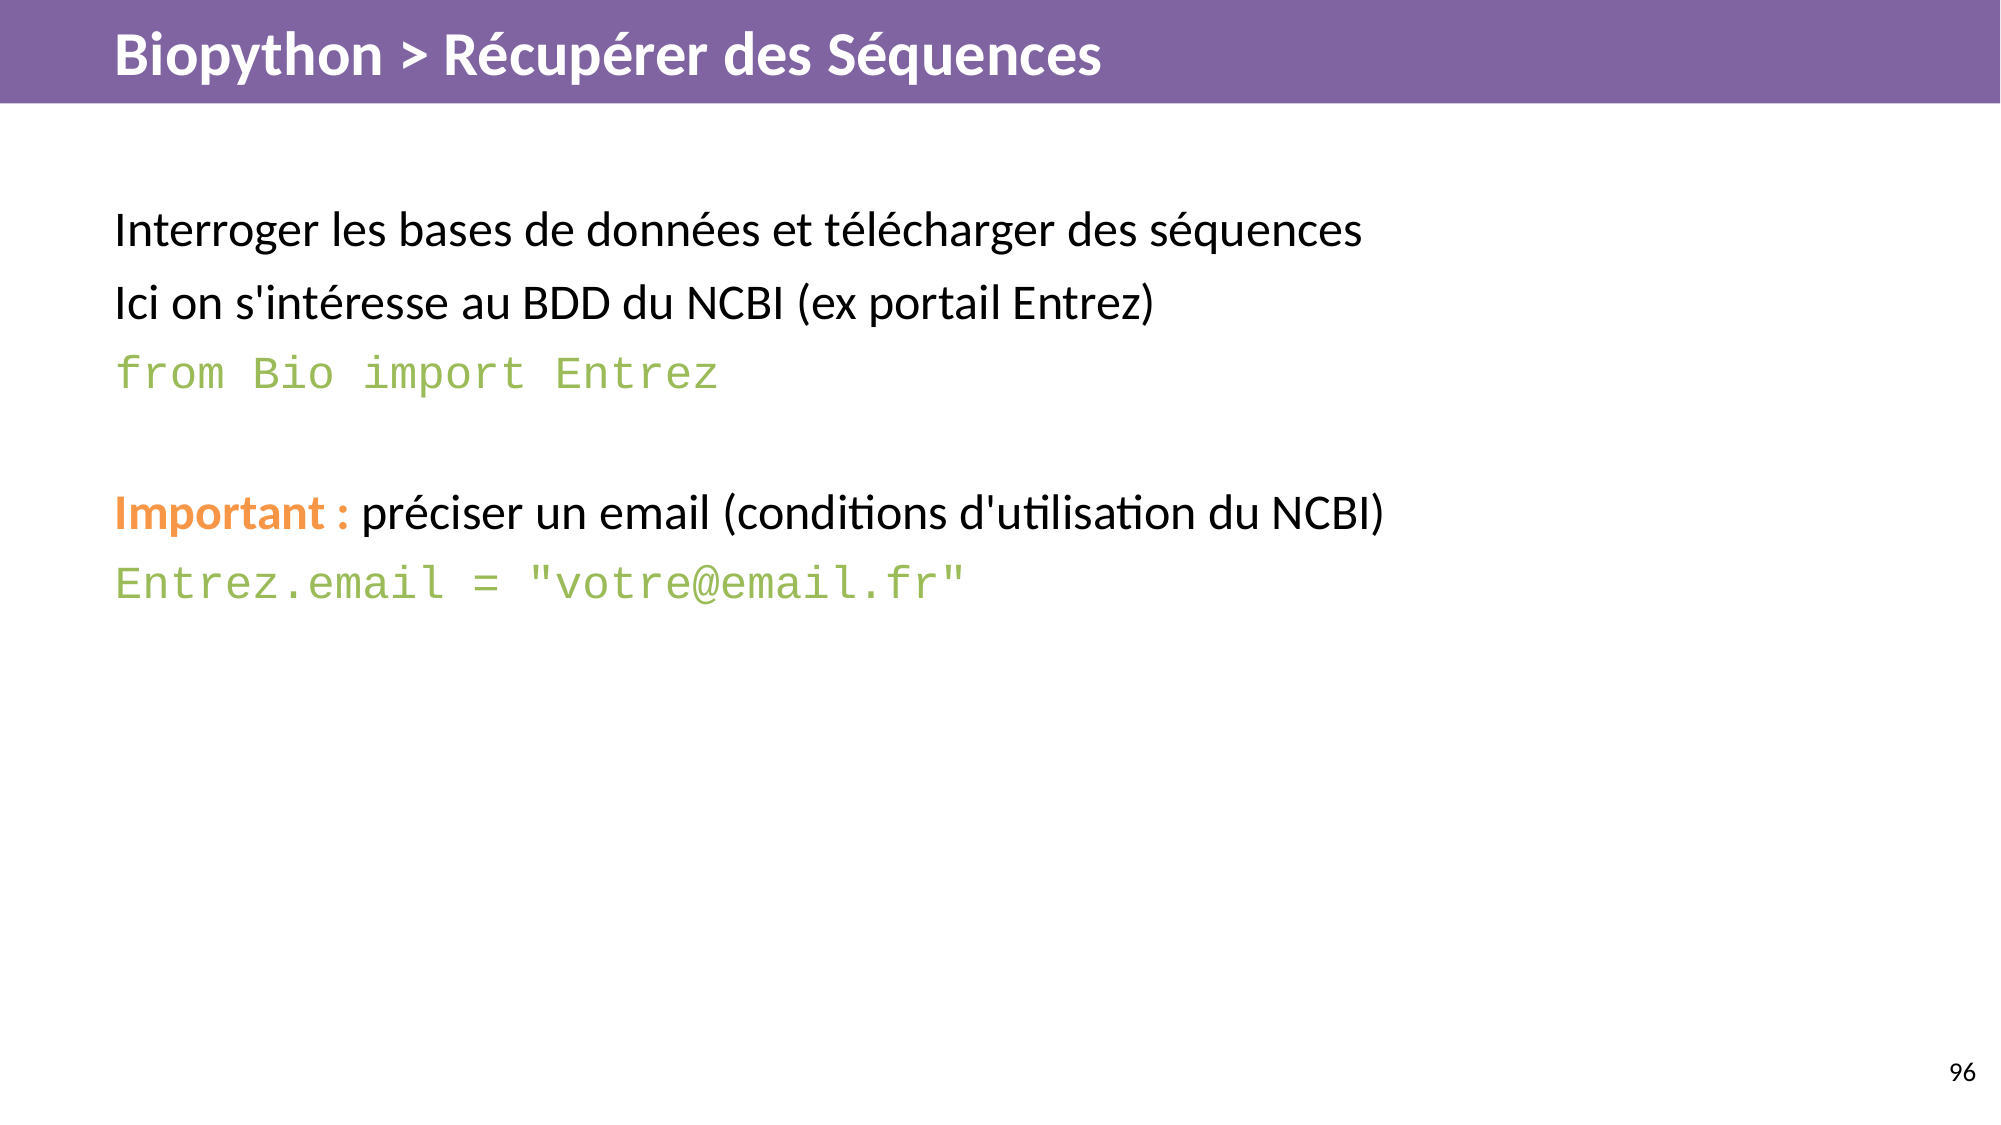

# Biopython > Récupérer des Séquences
Interroger les bases de données et télécharger des séquences
Ici on s'intéresse au BDD du NCBI (ex portail Entrez)
from Bio import Entrez

Important : préciser un email (conditions d'utilisation du NCBI)
Entrez.email = "votre@email.fr"
96